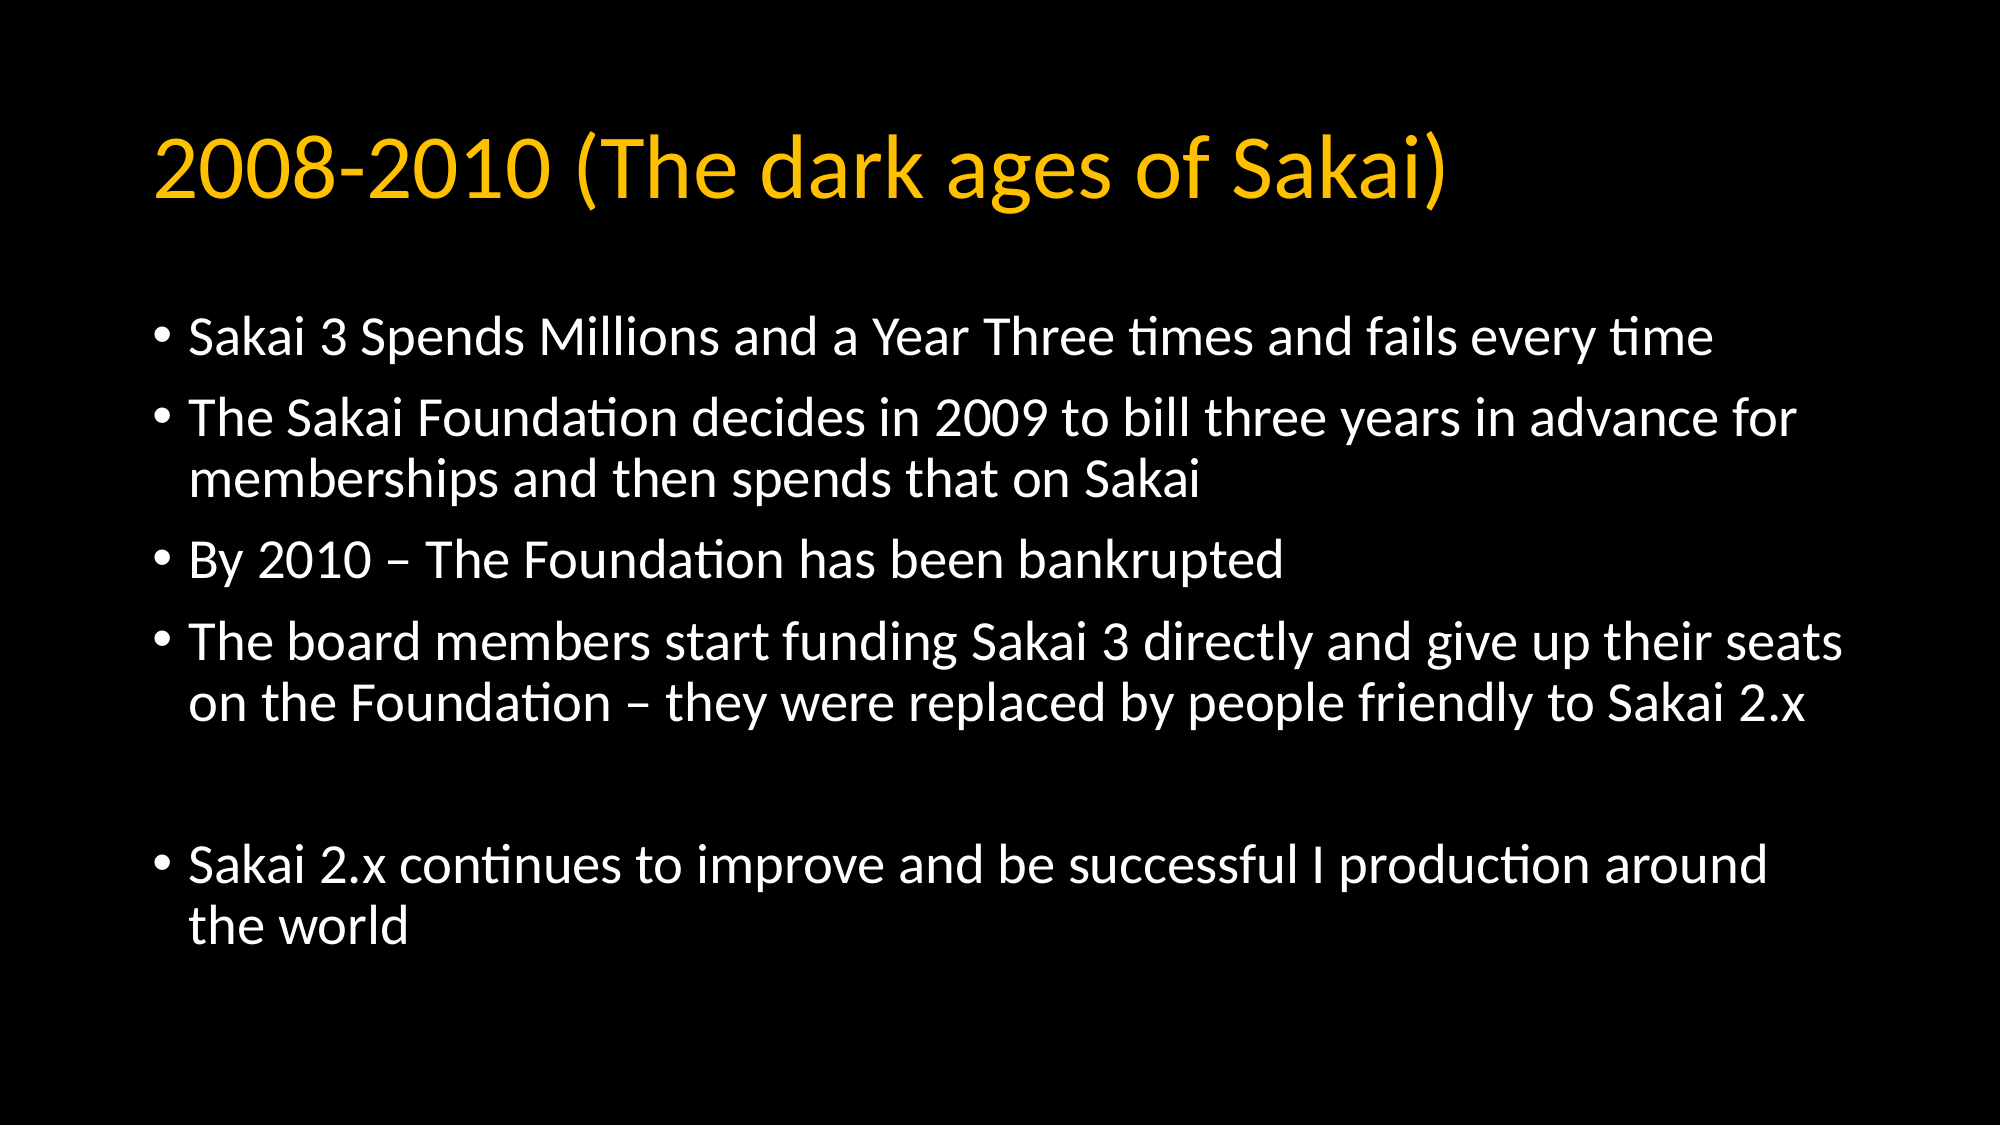

# 2008-2010 (The dark ages of Sakai)
Sakai 3 Spends Millions and a Year Three times and fails every time
The Sakai Foundation decides in 2009 to bill three years in advance for memberships and then spends that on Sakai
By 2010 – The Foundation has been bankrupted
The board members start funding Sakai 3 directly and give up their seats on the Foundation – they were replaced by people friendly to Sakai 2.x

Sakai 2.x continues to improve and be successful I production around the world